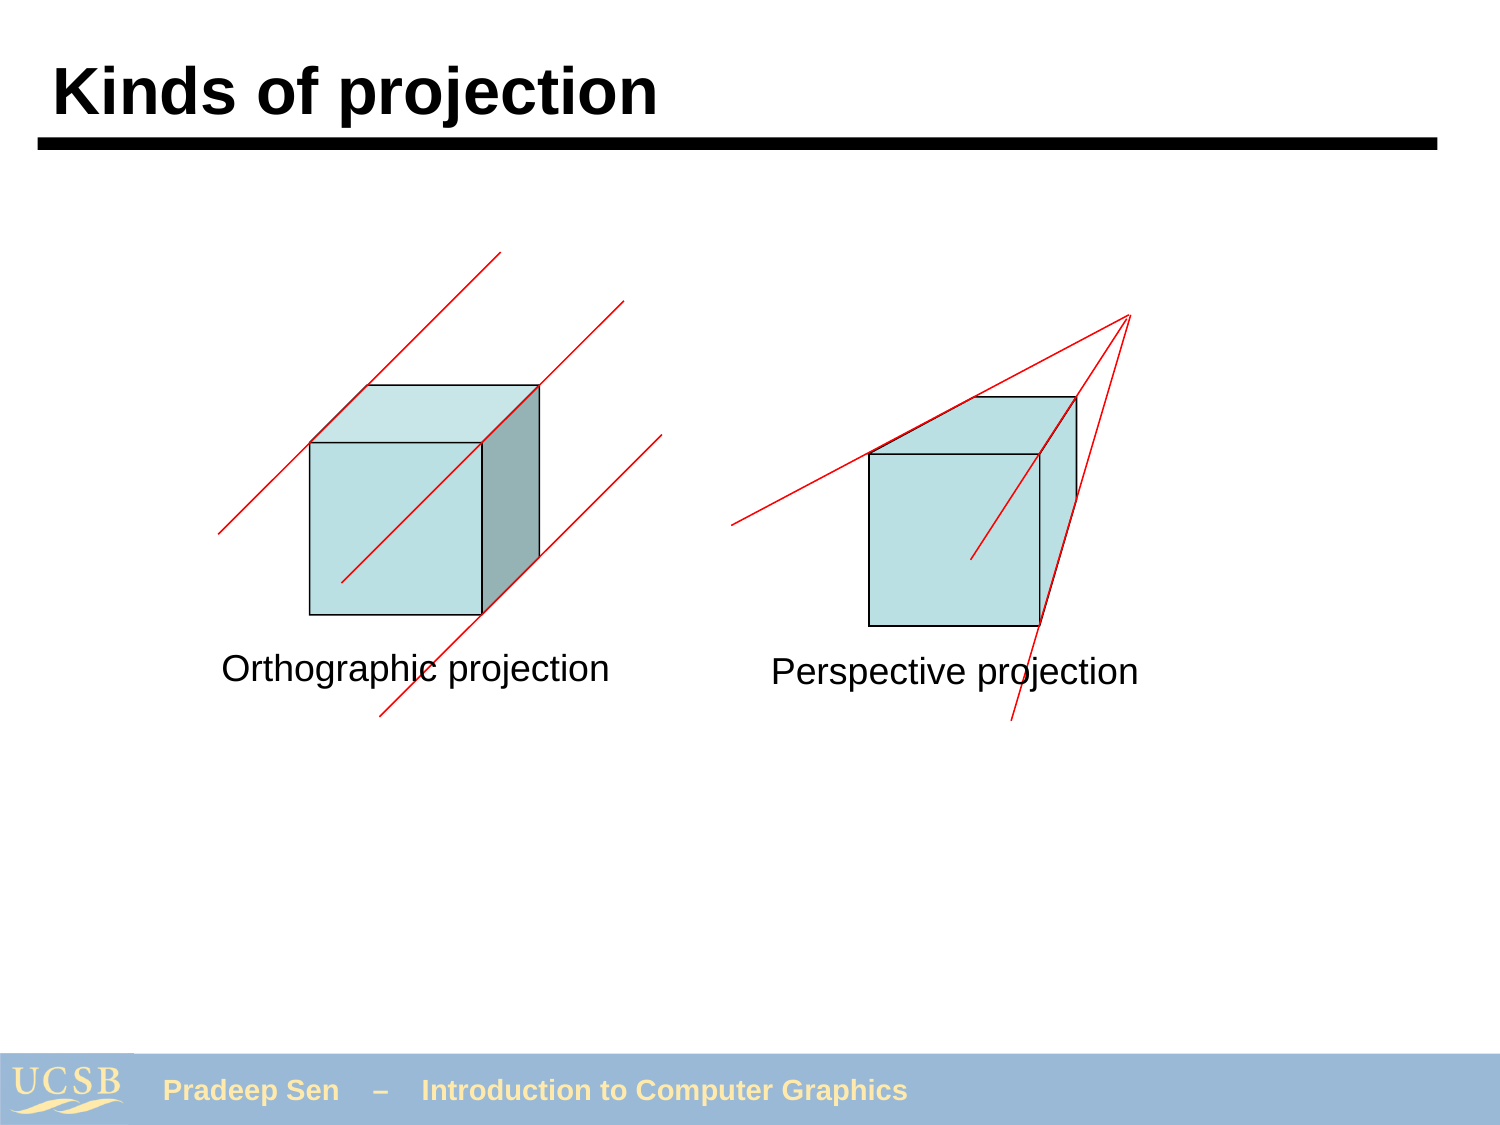

# Kinds of projection

Orthographic projection
Perspective projection